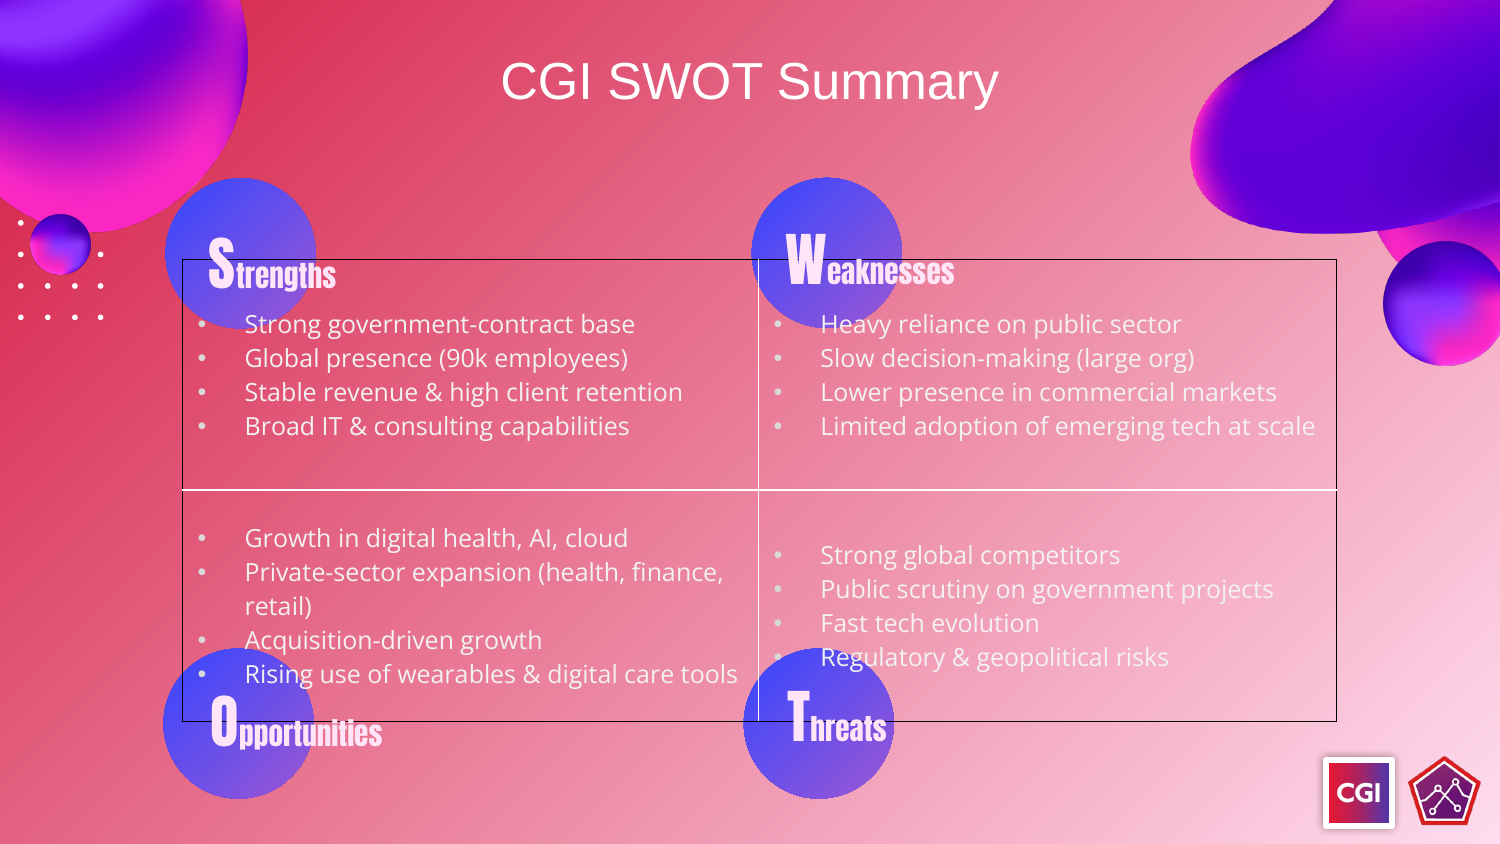

CGI SWOT Summary

Weaknesses
Strengths
| Strong government-contract base Global presence (90k employees) Stable revenue & high client retention Broad IT & consulting capabilities | Heavy reliance on public sector Slow decision-making (large org) Lower presence in commercial markets Limited adoption of emerging tech at scale |
| --- | --- |
| Growth in digital health, AI, cloud Private-sector expansion (health, finance, retail) Acquisition-driven growth Rising use of wearables & digital care tools | Strong global competitors Public scrutiny on government projects Fast tech evolution Regulatory & geopolitical risks |

Threats
Opportunities
# MARS
VENUS

Mars is actually a very cold place
Venus is the second planet from the Sun
JUPITER
SATURN

It’s the biggest planet in the System
Saturn is a gas giant and has rings